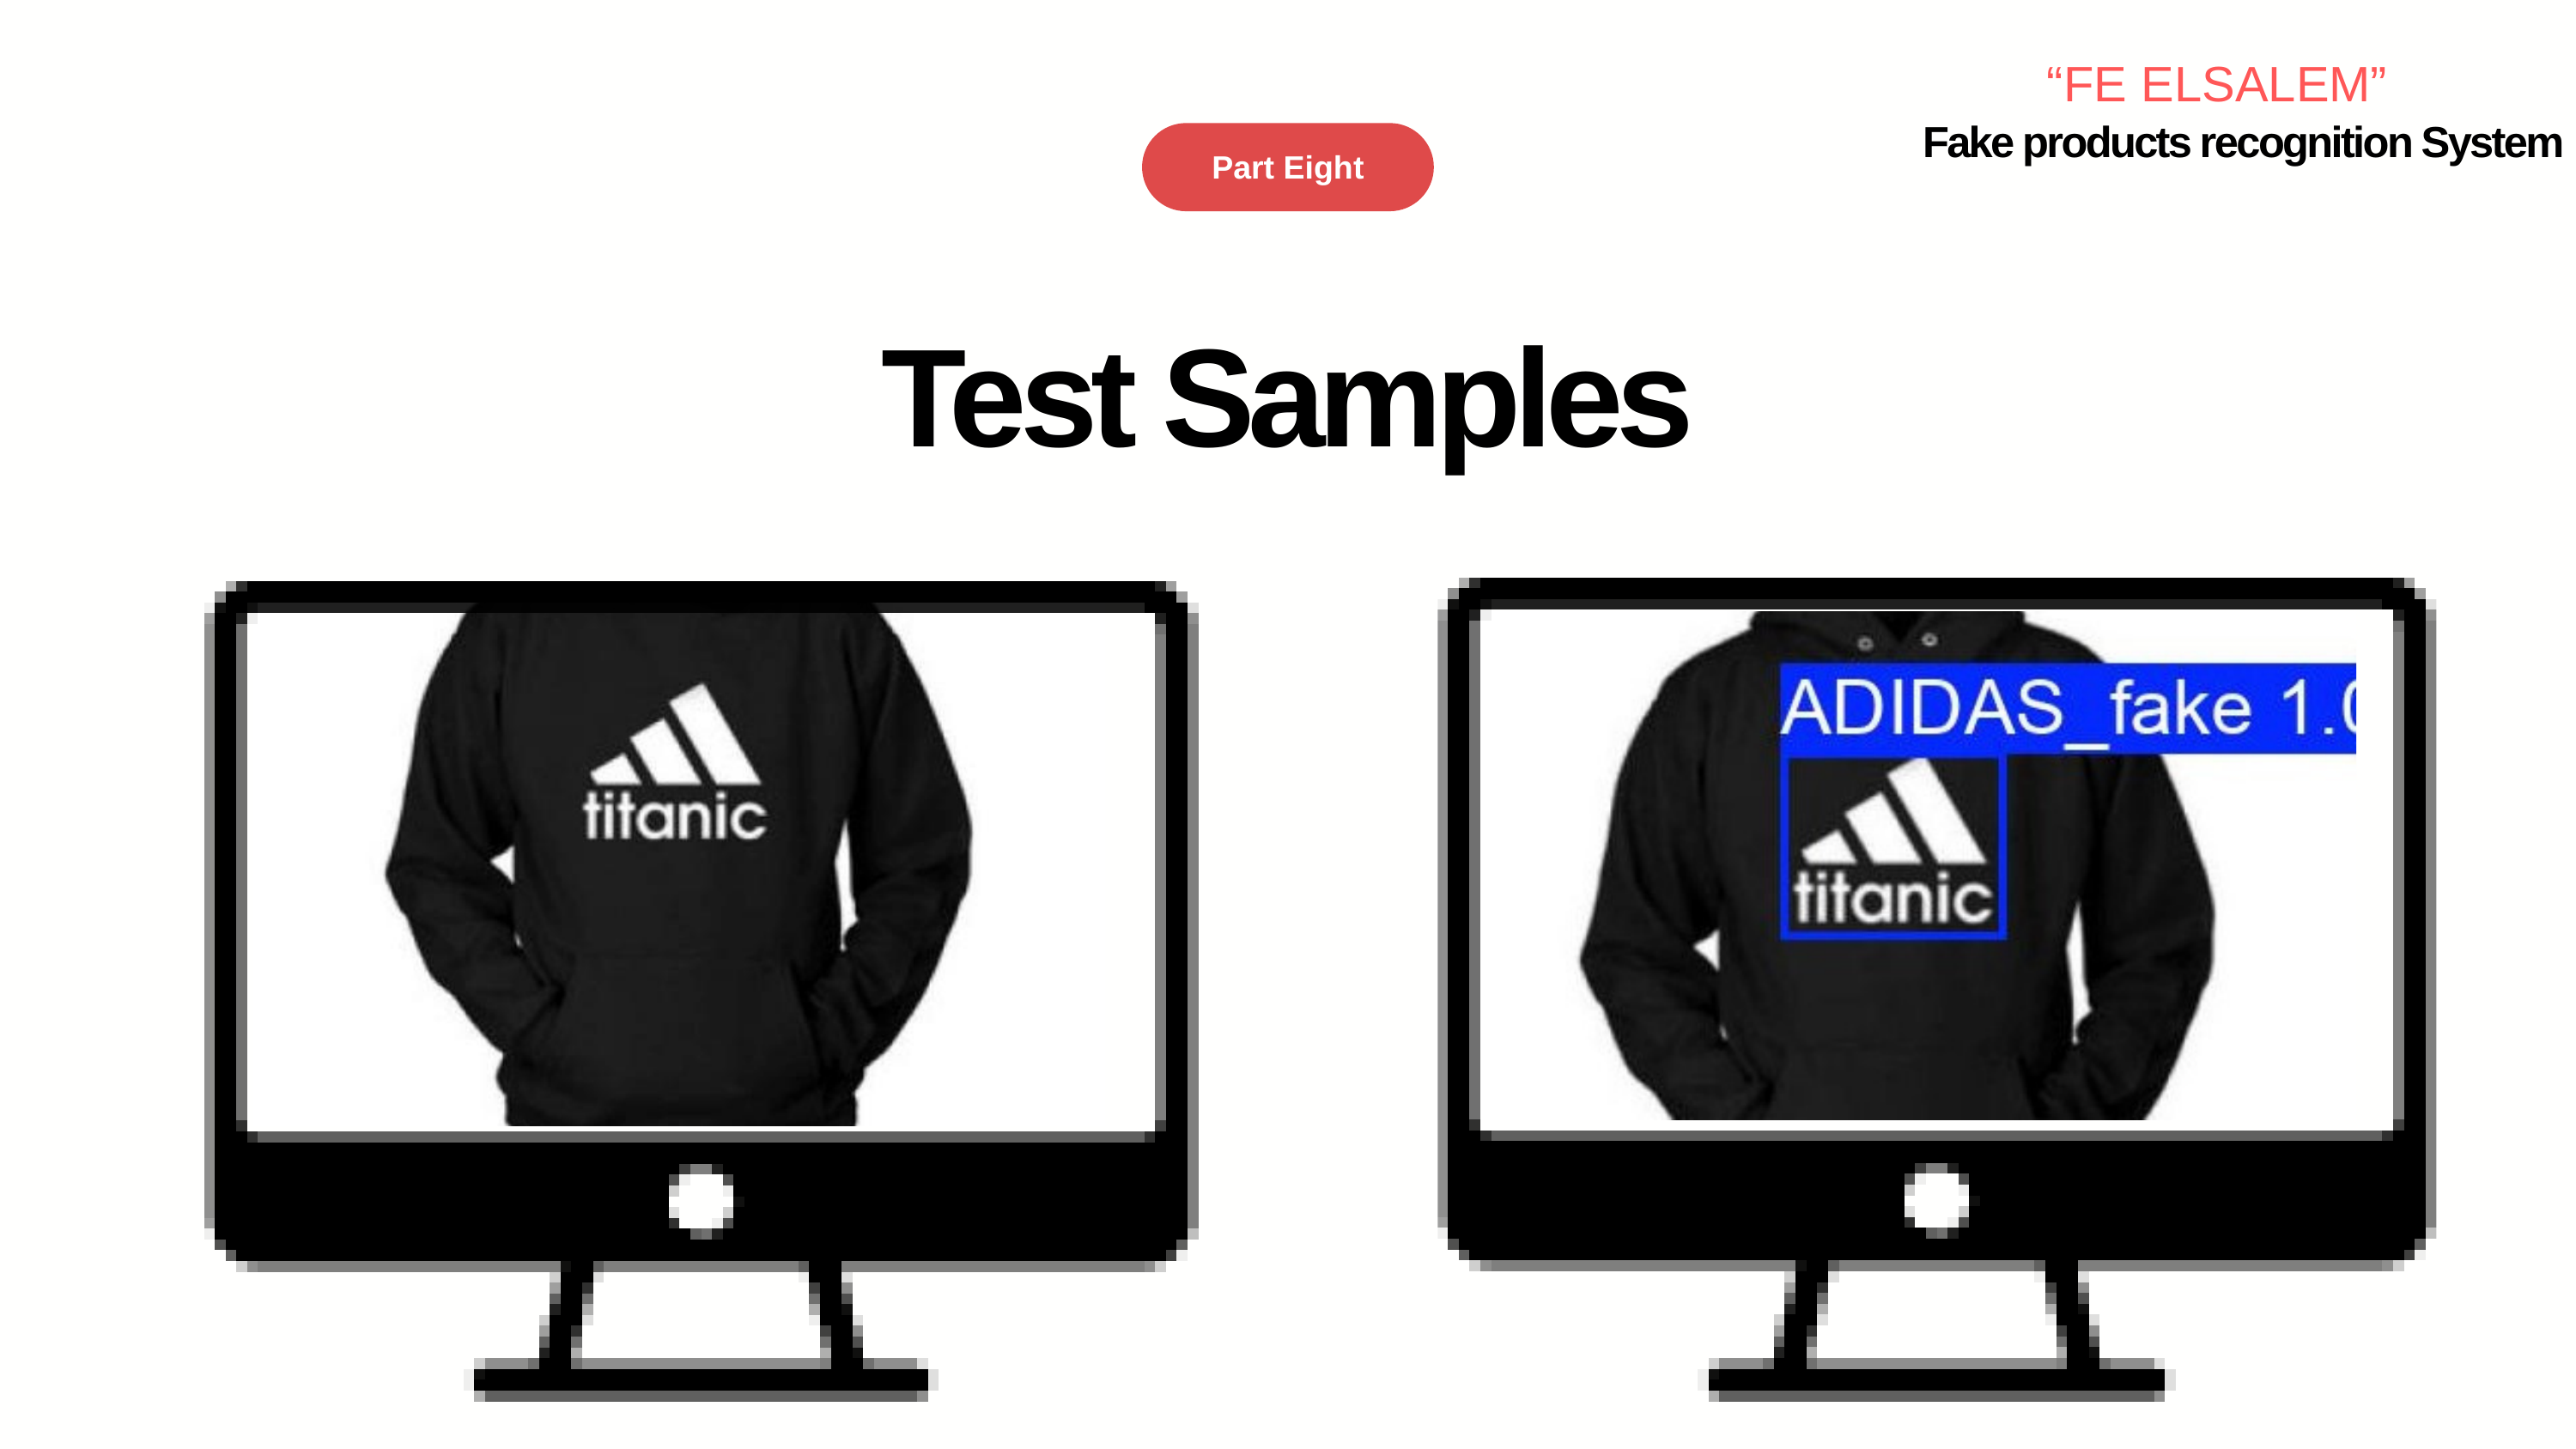

“FE ELSALEM”

Part Eight
Fake products recognition System
Test Samples